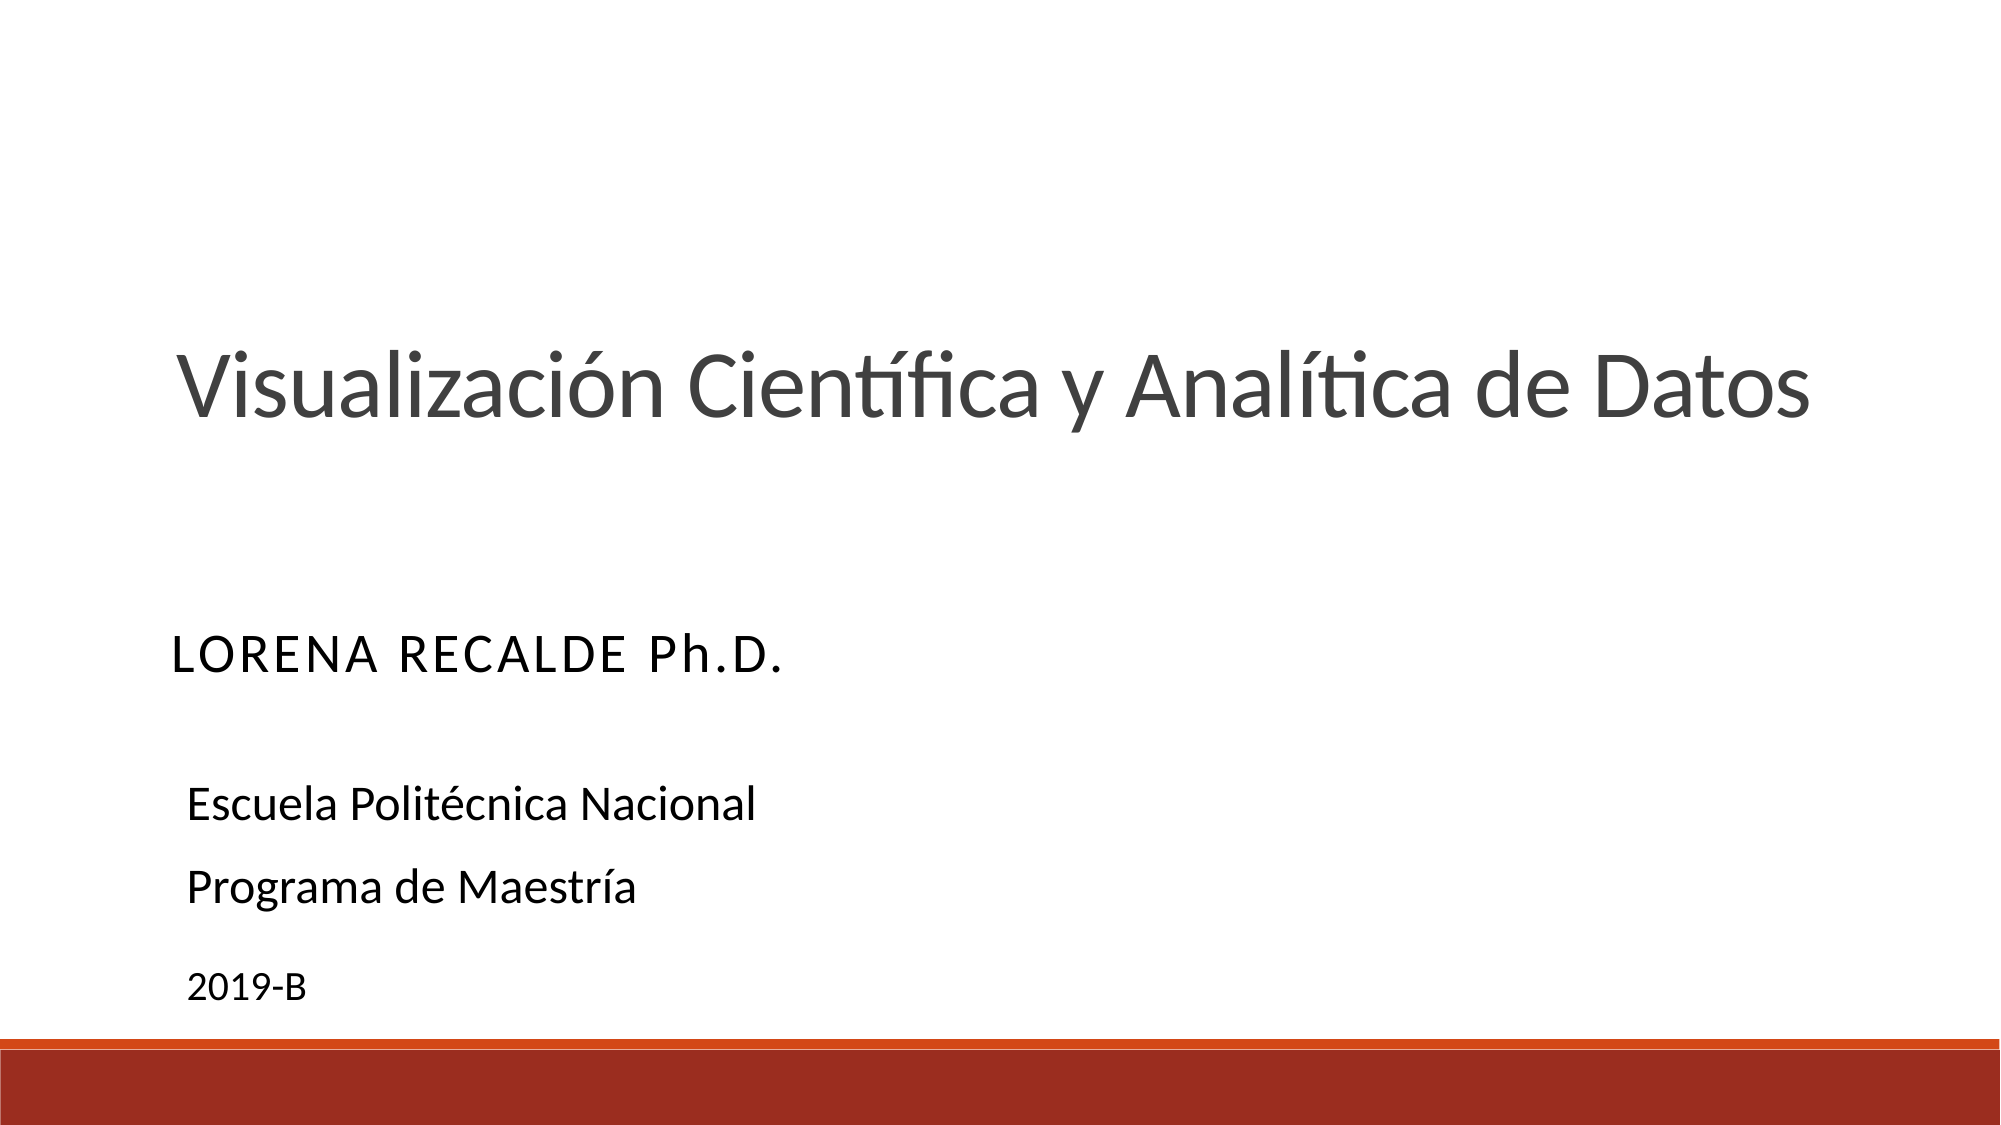

Visualización Científica y Analítica de Datos
Lorena recalde Ph.D.
Escuela Politécnica Nacional
Programa de Maestría
2019-B